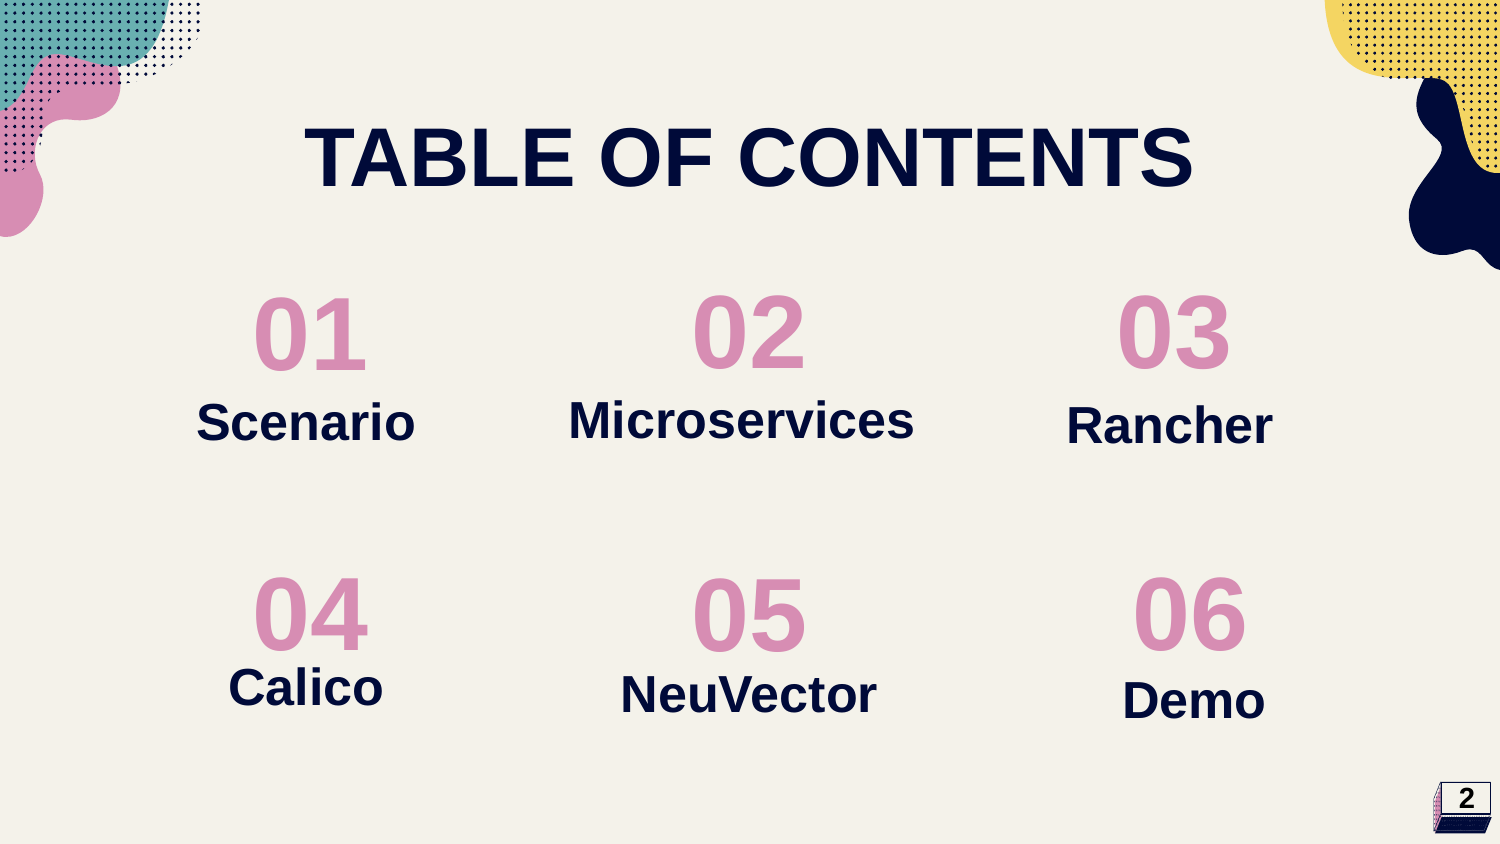

# TABLE OF CONTENTS
02
01
03
Microservices
Scenario
Rancher
04
05
06
Calico
NeuVector
Demo
2